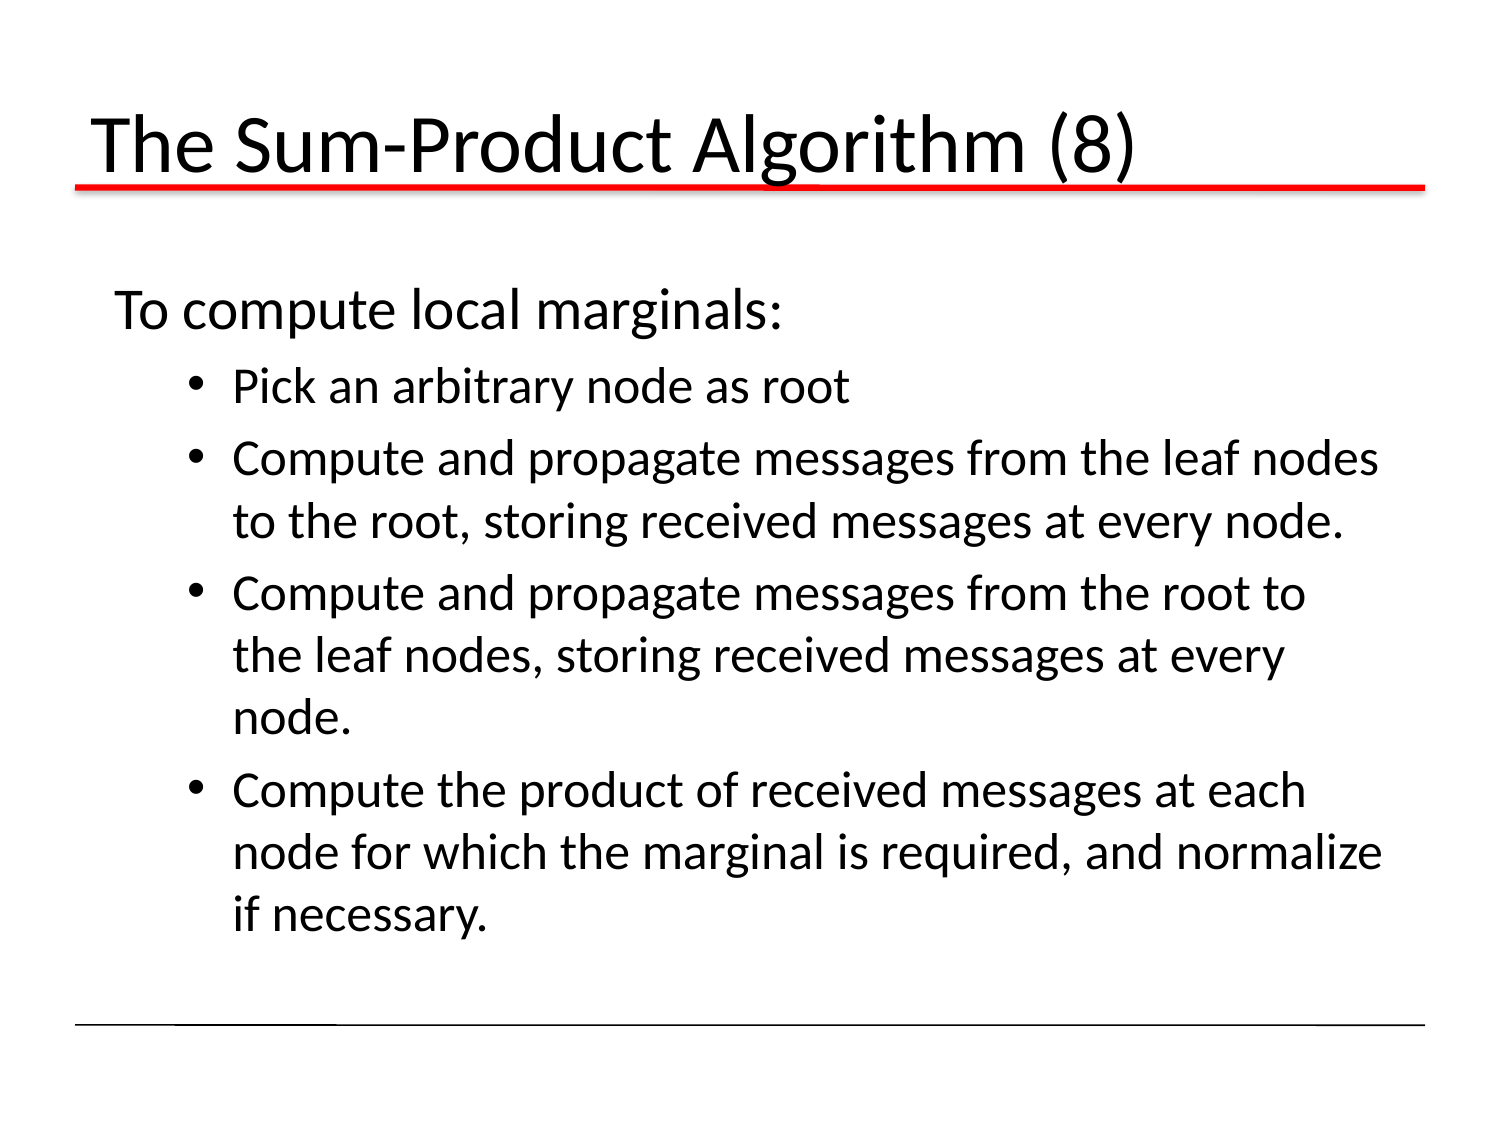

# The Sum-Product Algorithm (8)
To compute local marginals:
Pick an arbitrary node as root
Compute and propagate messages from the leaf nodes to the root, storing received messages at every node.
Compute and propagate messages from the root to the leaf nodes, storing received messages at every node.
Compute the product of received messages at each node for which the marginal is required, and normalize if necessary.